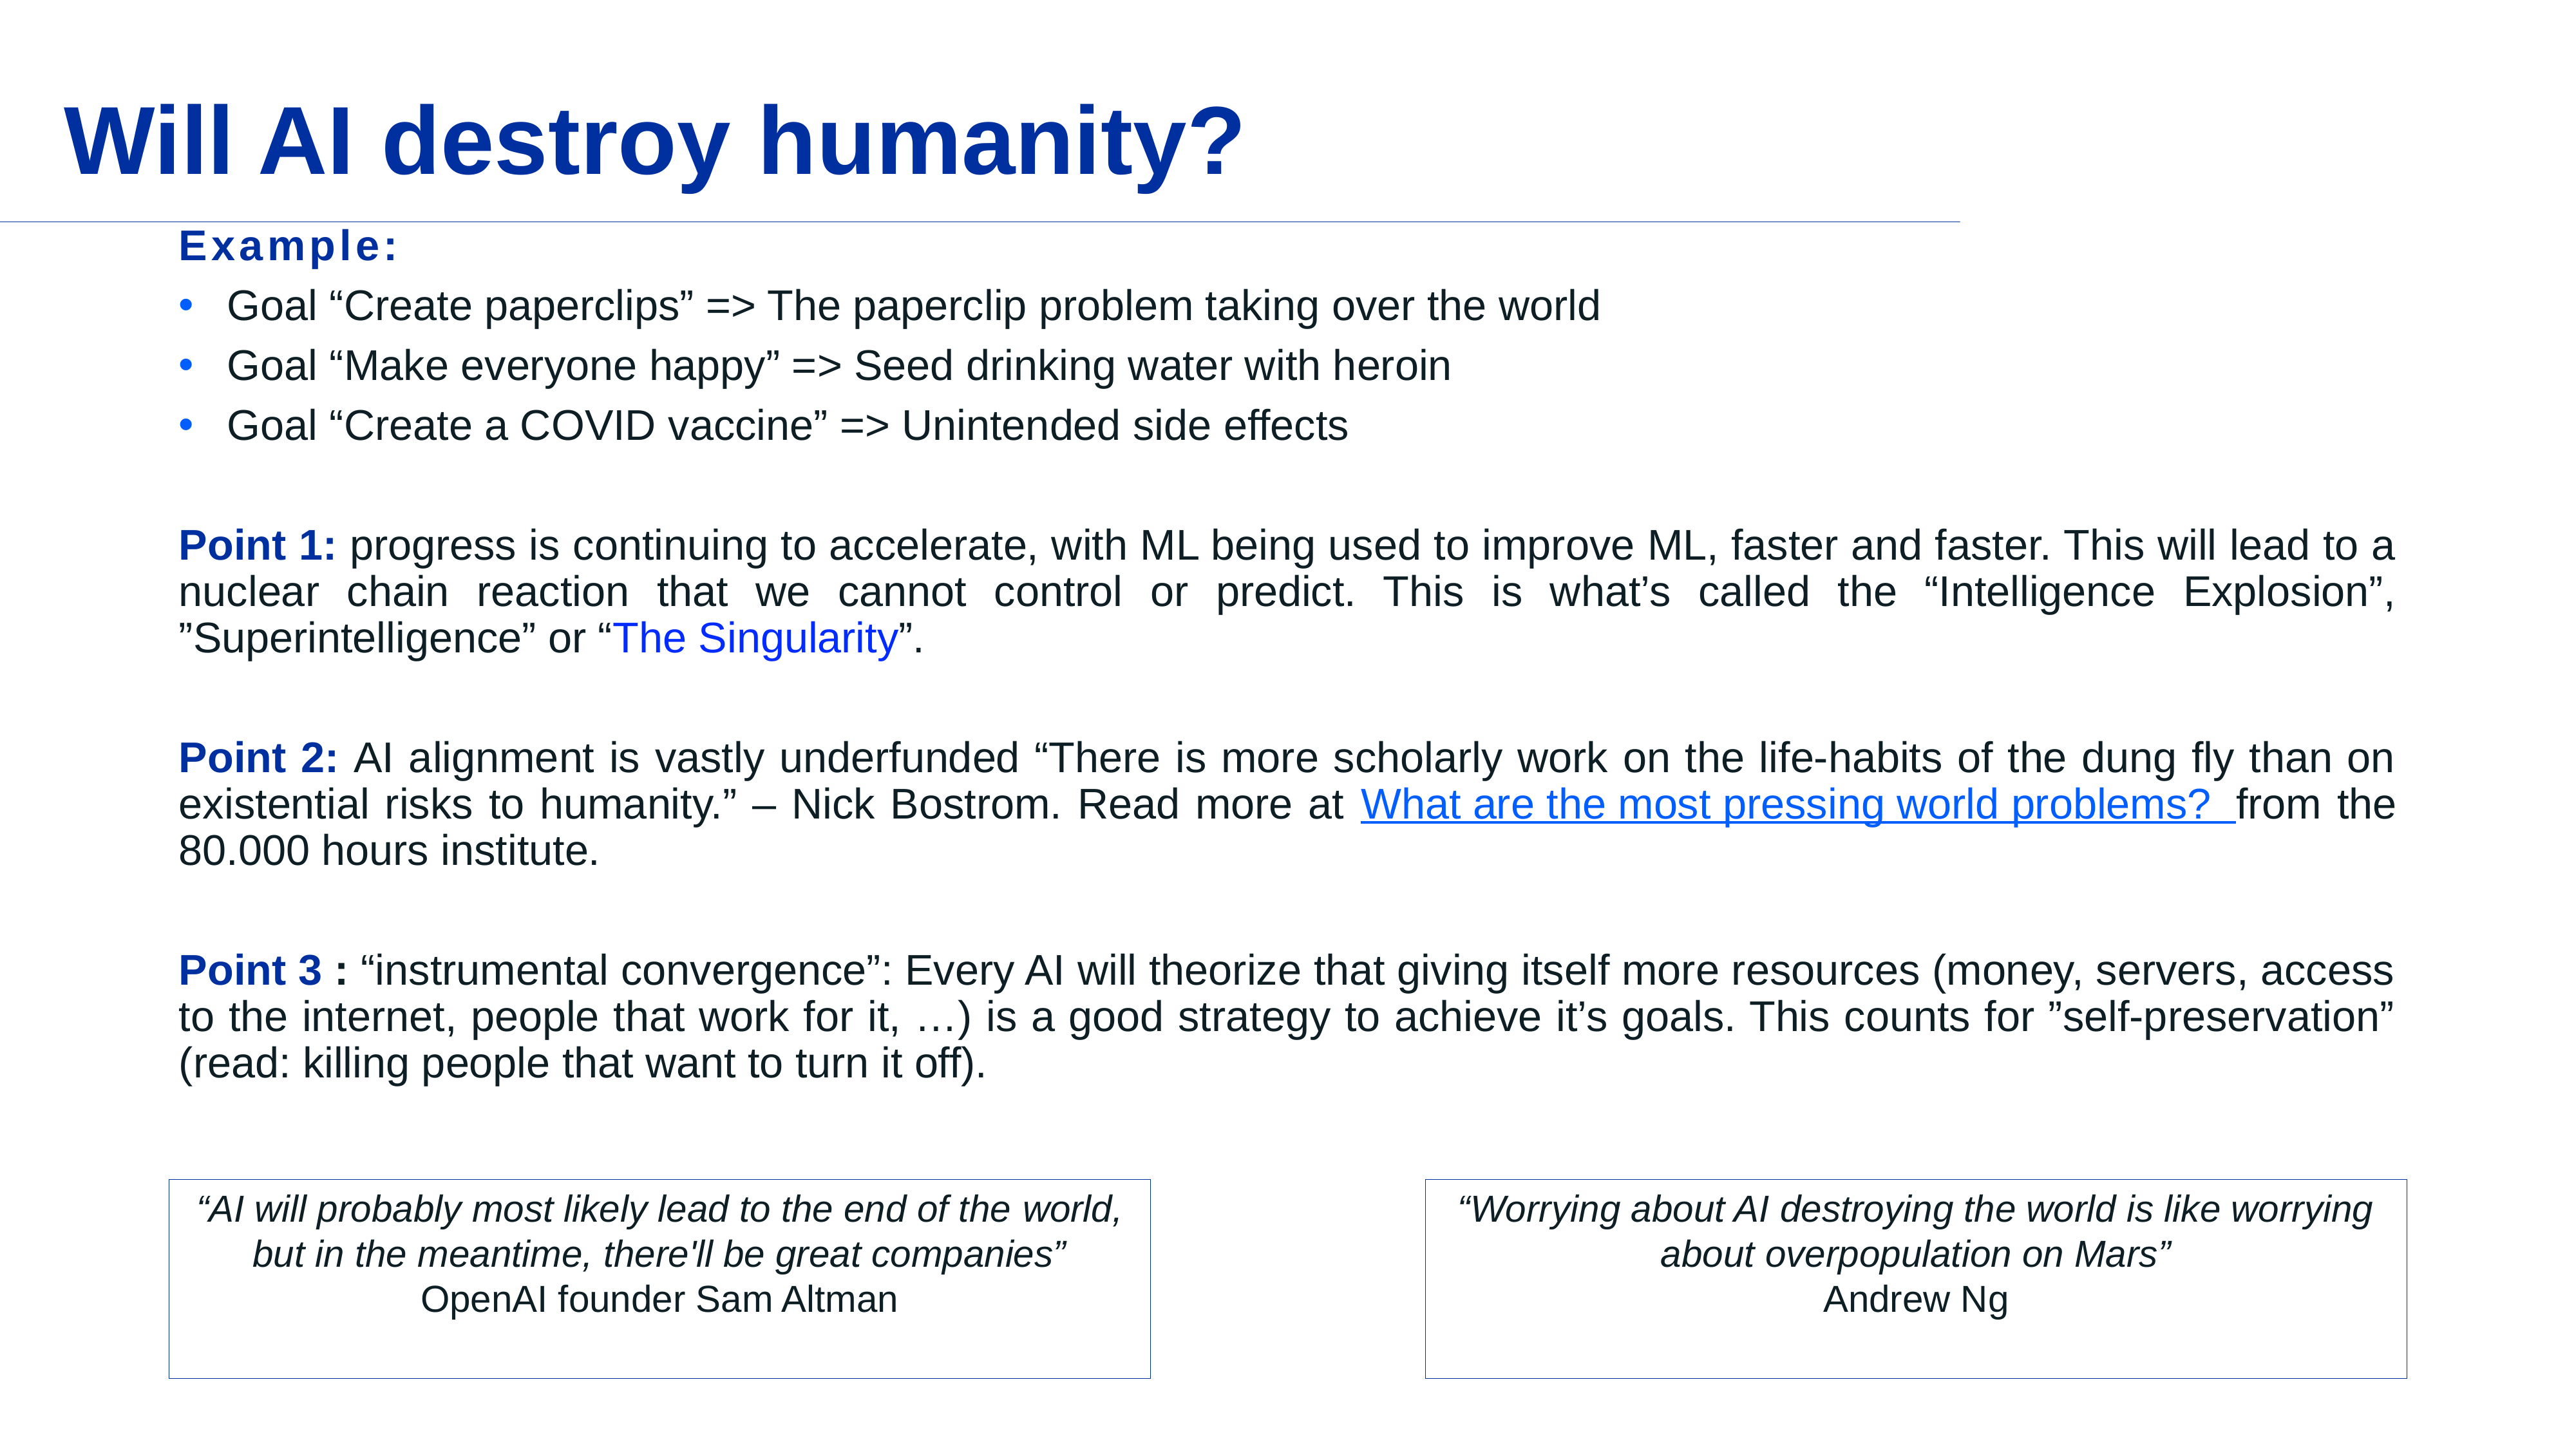

# Will AI destroy humanity?
Example:
Goal “Create paperclips” => The paperclip problem taking over the world
Goal “Make everyone happy” => Seed drinking water with heroin
Goal “Create a COVID vaccine” => Unintended side effects

Point 1: progress is continuing to accelerate, with ML being used to improve ML, faster and faster. This will lead to a nuclear chain reaction that we cannot control or predict. This is what’s called the “Intelligence Explosion”, ”Superintelligence” or “The Singularity”.

Point 2: AI alignment is vastly underfunded “There is more scholarly work on the life-habits of the dung fly than on existential risks to humanity.” – Nick Bostrom. Read more at What are the most pressing world problems?  from the 80.000 hours institute.

Point 3 : “instrumental convergence”: Every AI will theorize that giving itself more resources (money, servers, access to the internet, people that work for it, …) is a good strategy to achieve it’s goals. This counts for ”self-preservation” (read: killing people that want to turn it off).

“Worrying about AI destroying the world is like worrying about overpopulation on Mars”
Andrew Ng
“AI will probably most likely lead to the end of the world, but in the meantime, there'll be great companies”
OpenAI founder Sam Altman